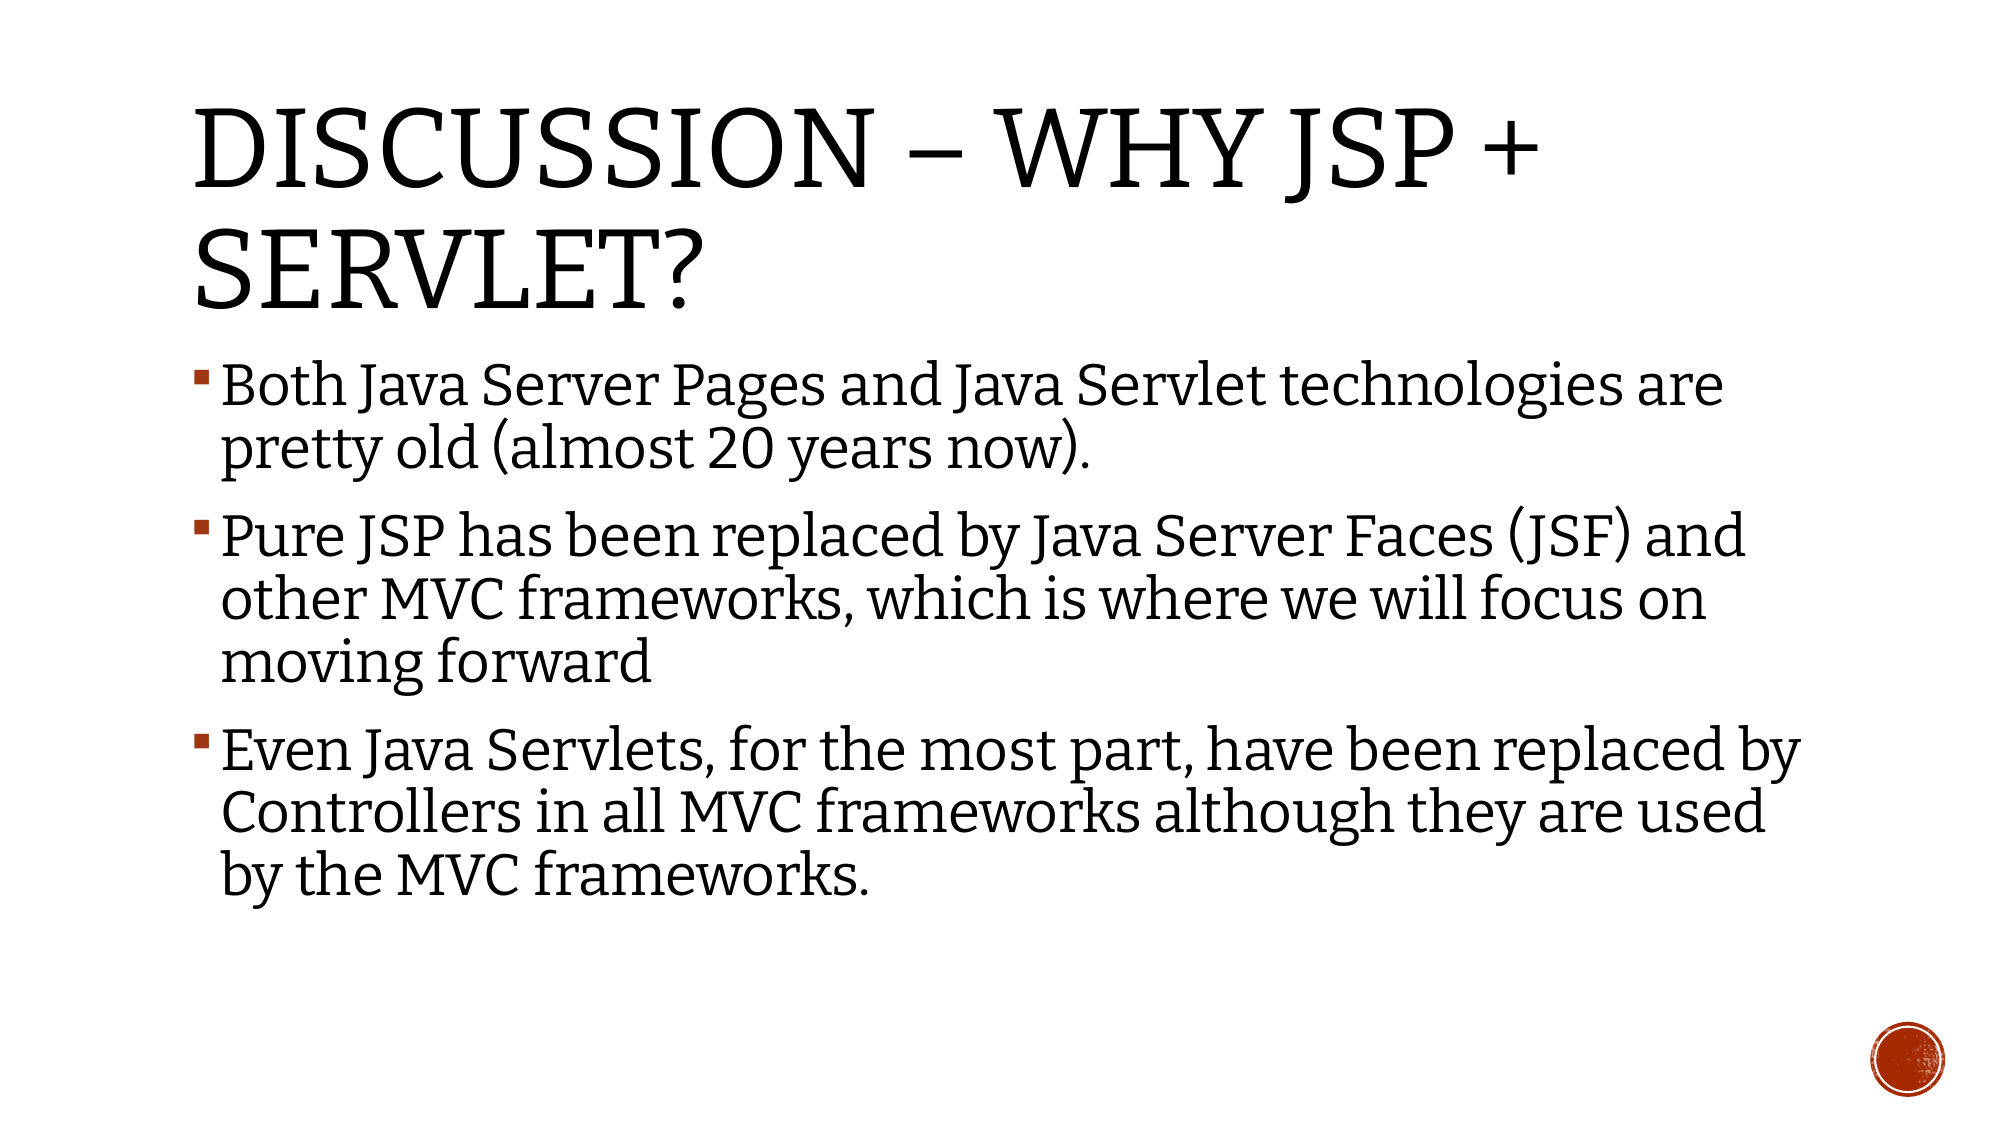

# Discussion – Why JSP + Servlet?
Both Java Server Pages and Java Servlet technologies are  pretty old (almost 20 years now).
Pure JSP has been replaced by Java Server Faces (JSF) and other MVC frameworks, which is where we will focus on moving forward
Even Java Servlets, for the most part, have been replaced by Controllers in all MVC frameworks although they are used by the MVC frameworks.